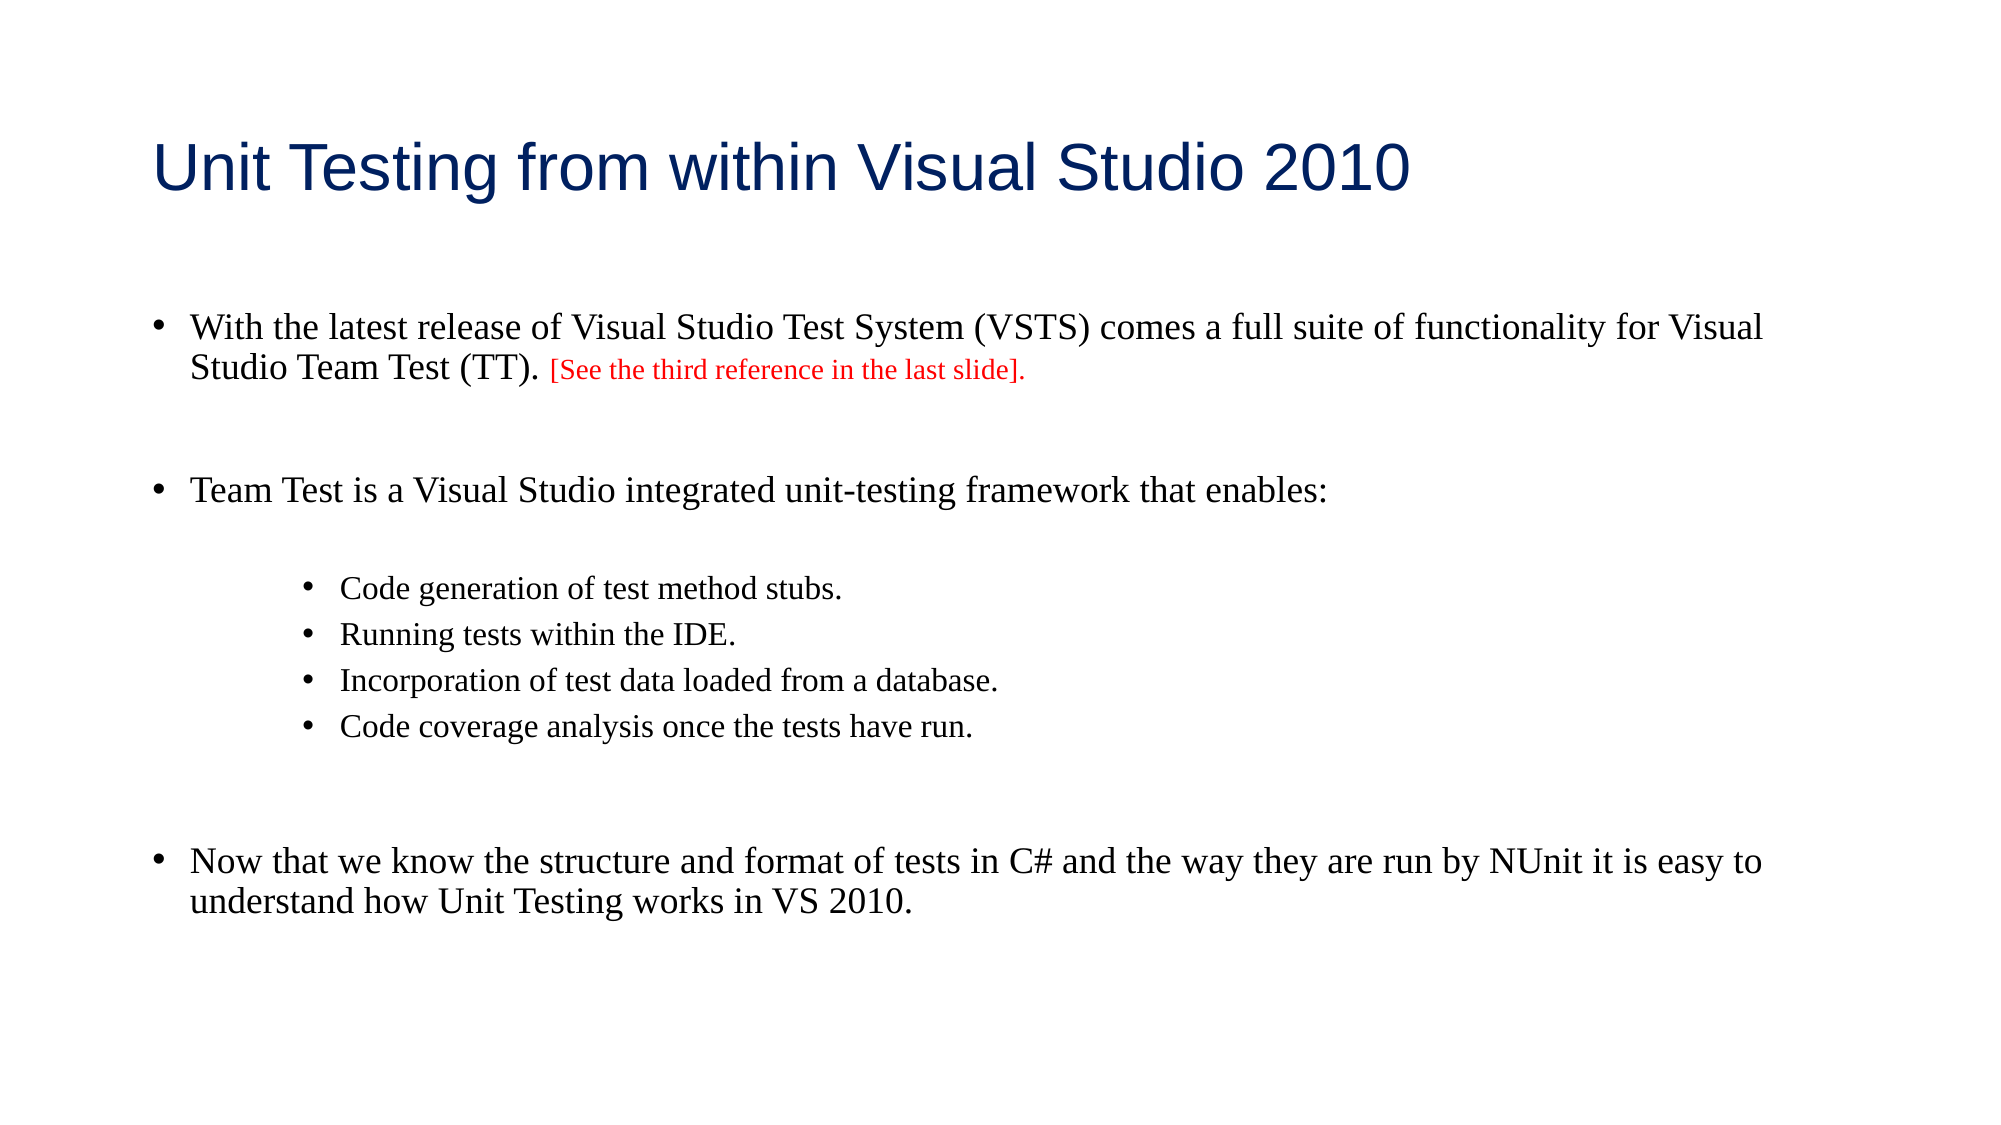

# Unit Testing from within Visual Studio 2010
With the latest release of Visual Studio Test System (VSTS) comes a full suite of functionality for Visual Studio Team Test (TT). [See the third reference in the last slide].

Team Test is a Visual Studio integrated unit-testing framework that enables:

Code generation of test method stubs.
Running tests within the IDE.
Incorporation of test data loaded from a database.
Code coverage analysis once the tests have run.

Now that we know the structure and format of tests in C# and the way they are run by NUnit it is easy to understand how Unit Testing works in VS 2010.